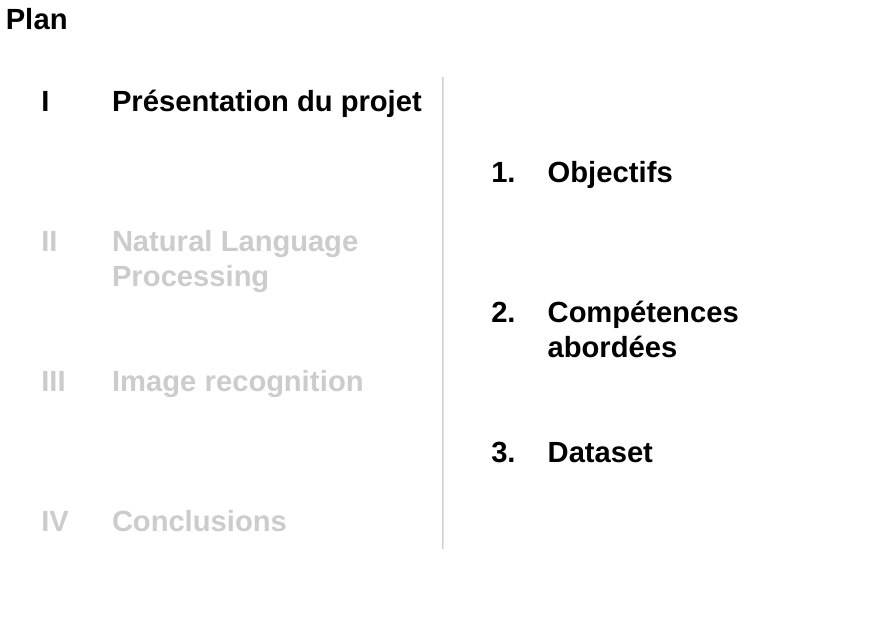

Plan
I

II

III

IV
Présentation du projet

Natural Language
Processing

Image recognition

Conclusions
Objectifs

Compétences abordées

Dataset